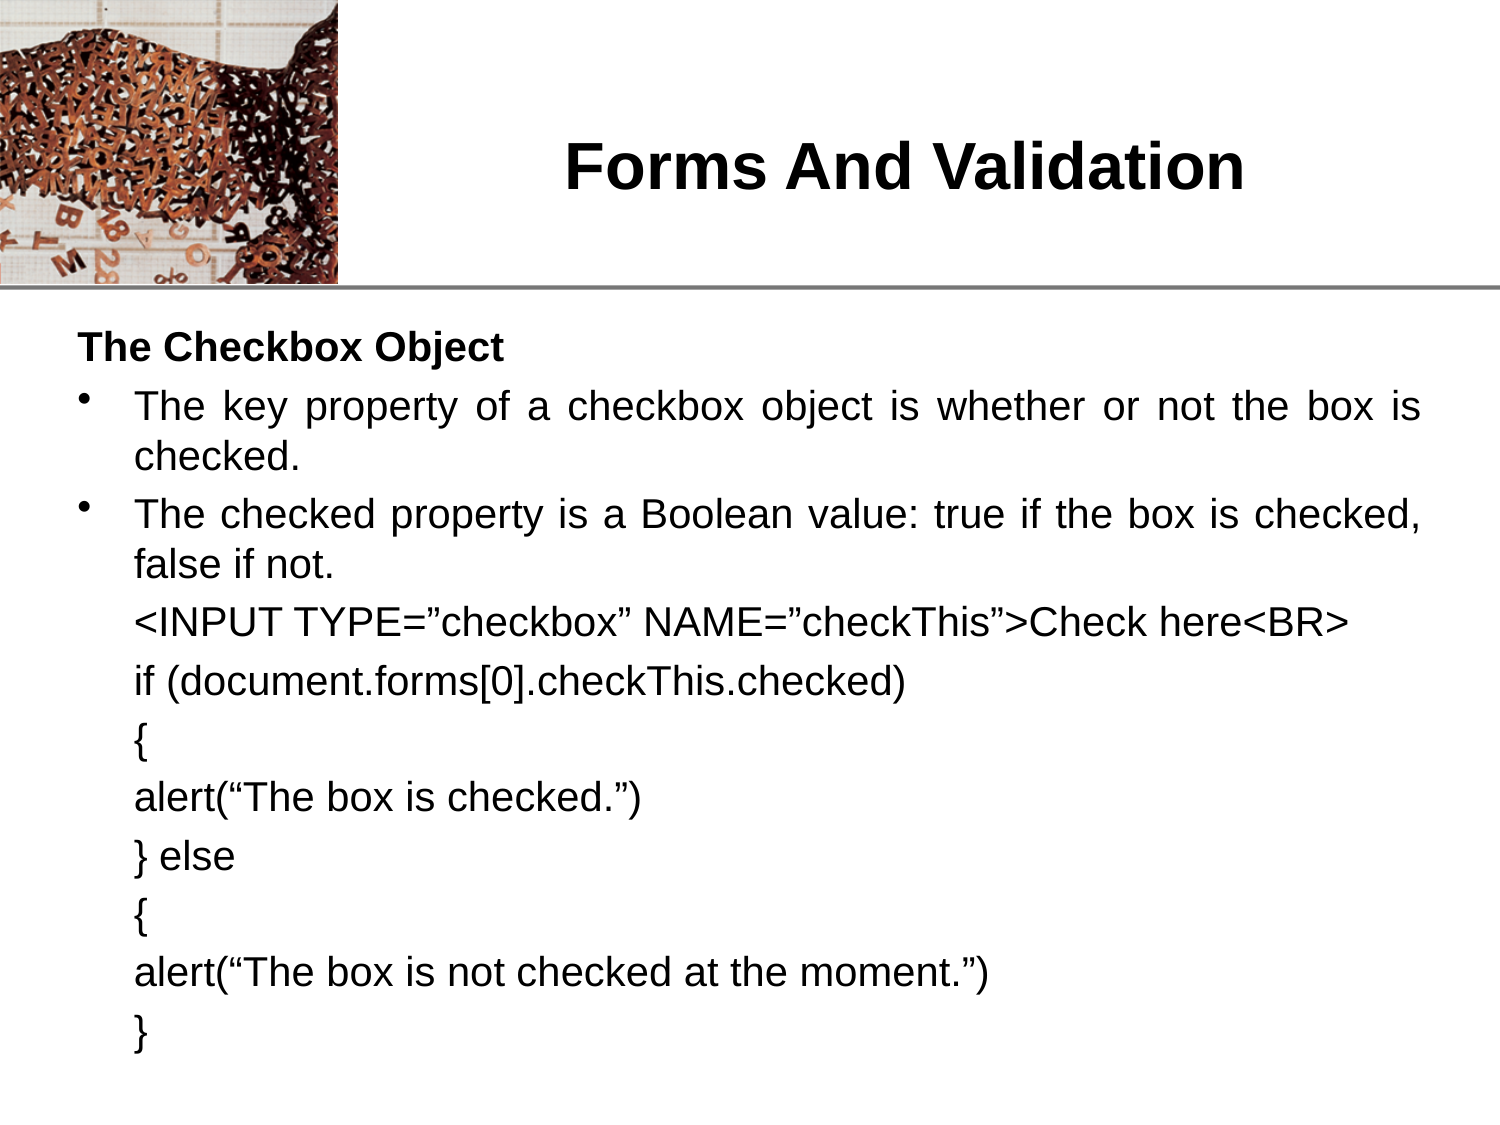

# Forms And Validation
The Checkbox Object
The key property of a checkbox object is whether or not the box is checked.
The checked property is a Boolean value: true if the box is checked, false if not.
	<INPUT TYPE=”checkbox” NAME=”checkThis”>Check here<BR>
	if (document.forms[0].checkThis.checked)
	{
	alert(“The box is checked.”)
	} else
	{
	alert(“The box is not checked at the moment.”)
	}
62